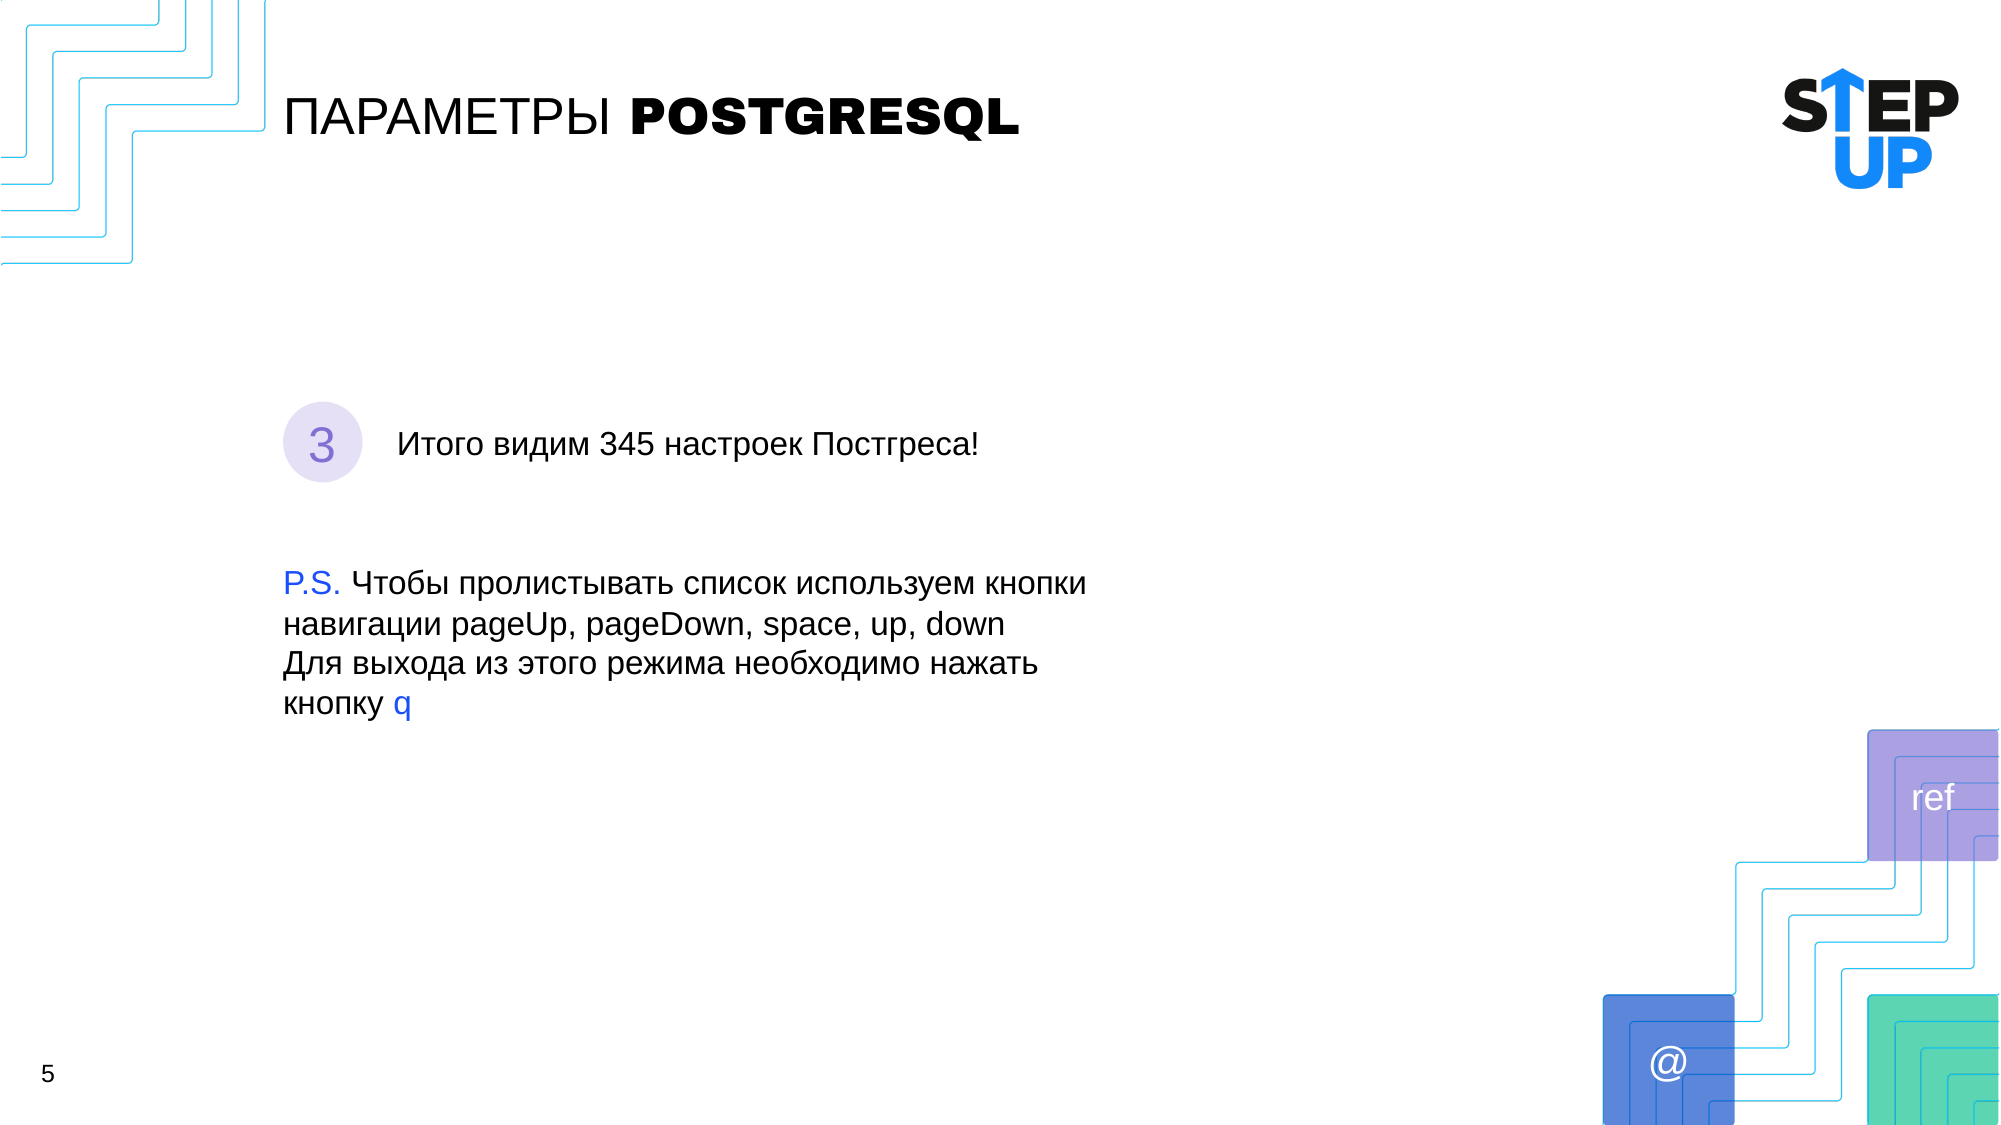

# ПАРАМЕТРЫ POSTGRESQL
3
Итого видим 345 настроек Постгреса!
P.S. Чтобы пролистывать список используем кнопки навигации pageUp, pageDown, space, up, down
Для выхода из этого режима необходимо нажать кнопку q
5